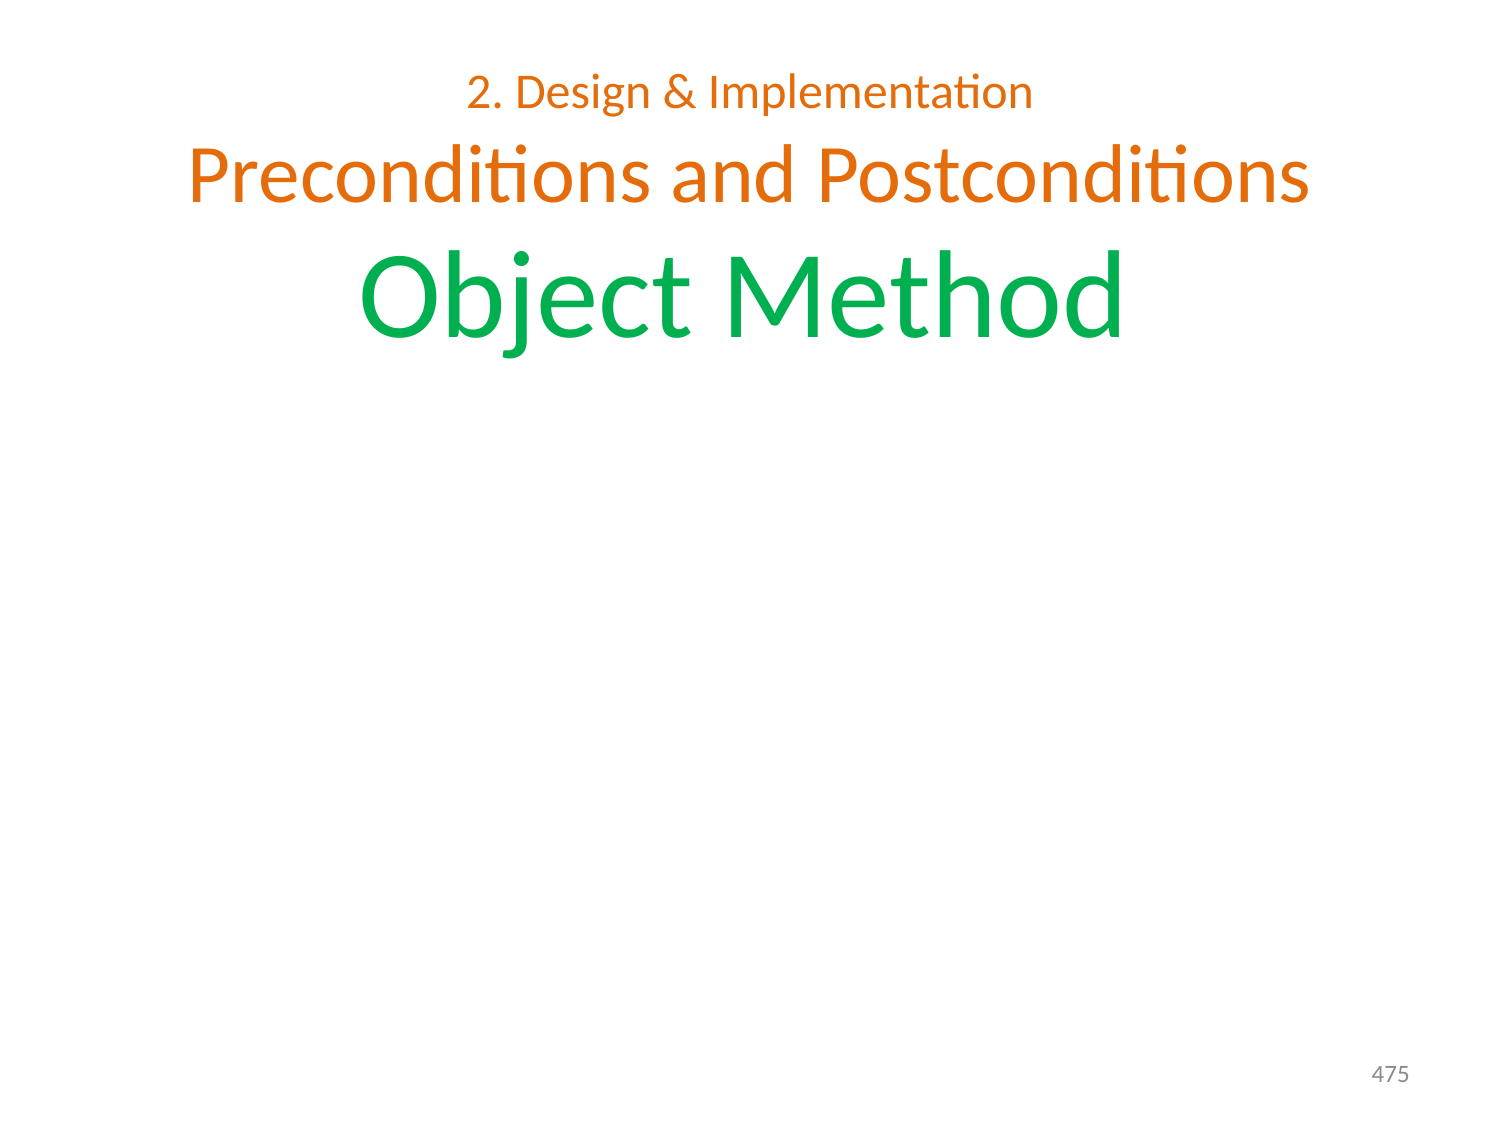

# 2. Design & Implementation Preconditions and Postconditions
Object Method

475